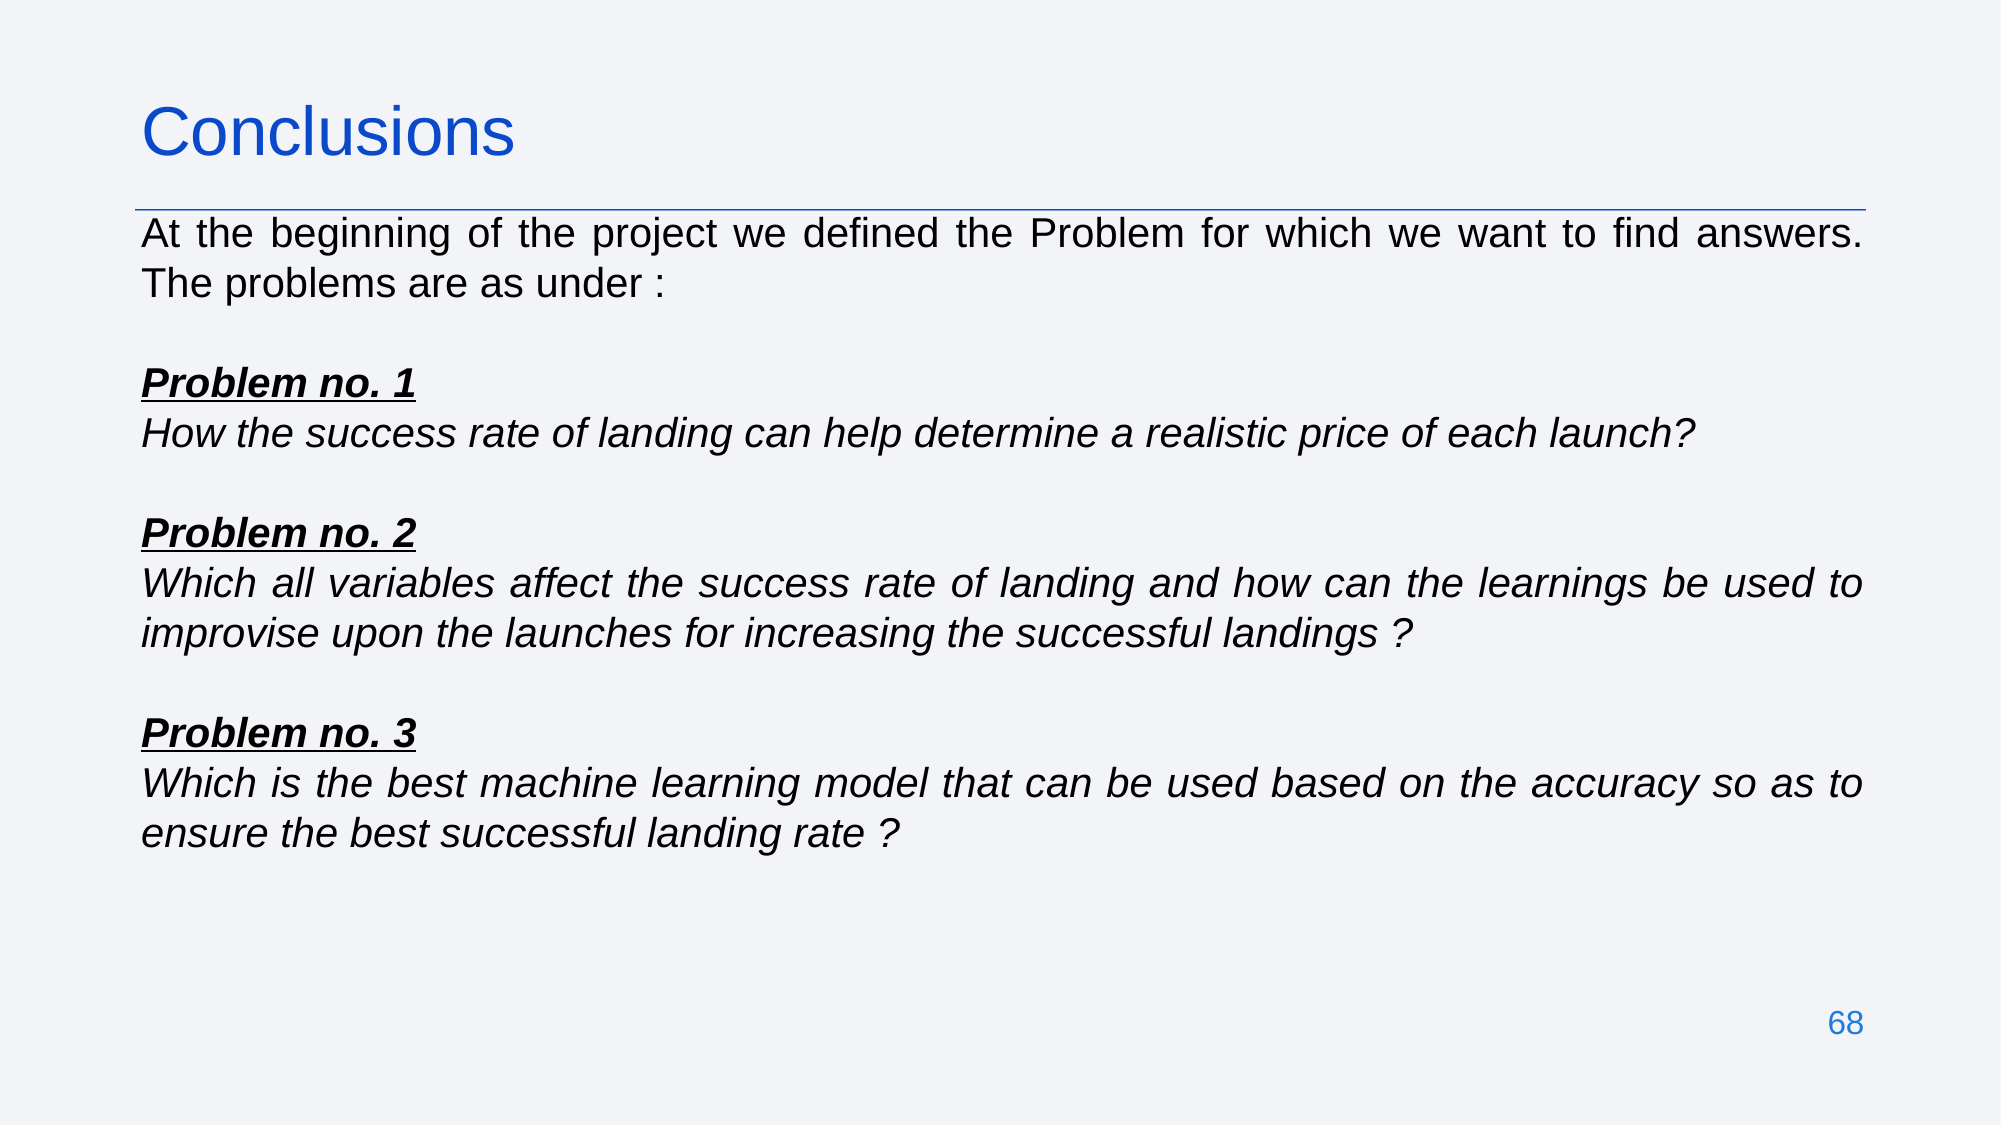

Conclusions
At the beginning of the project we defined the Problem for which we want to find answers. The problems are as under :

Problem no. 1
How the success rate of landing can help determine a realistic price of each launch?

Problem no. 2
Which all variables affect the success rate of landing and how can the learnings be used to improvise upon the launches for increasing the successful landings ?

Problem no. 3
Which is the best machine learning model that can be used based on the accuracy so as to ensure the best successful landing rate ?
68